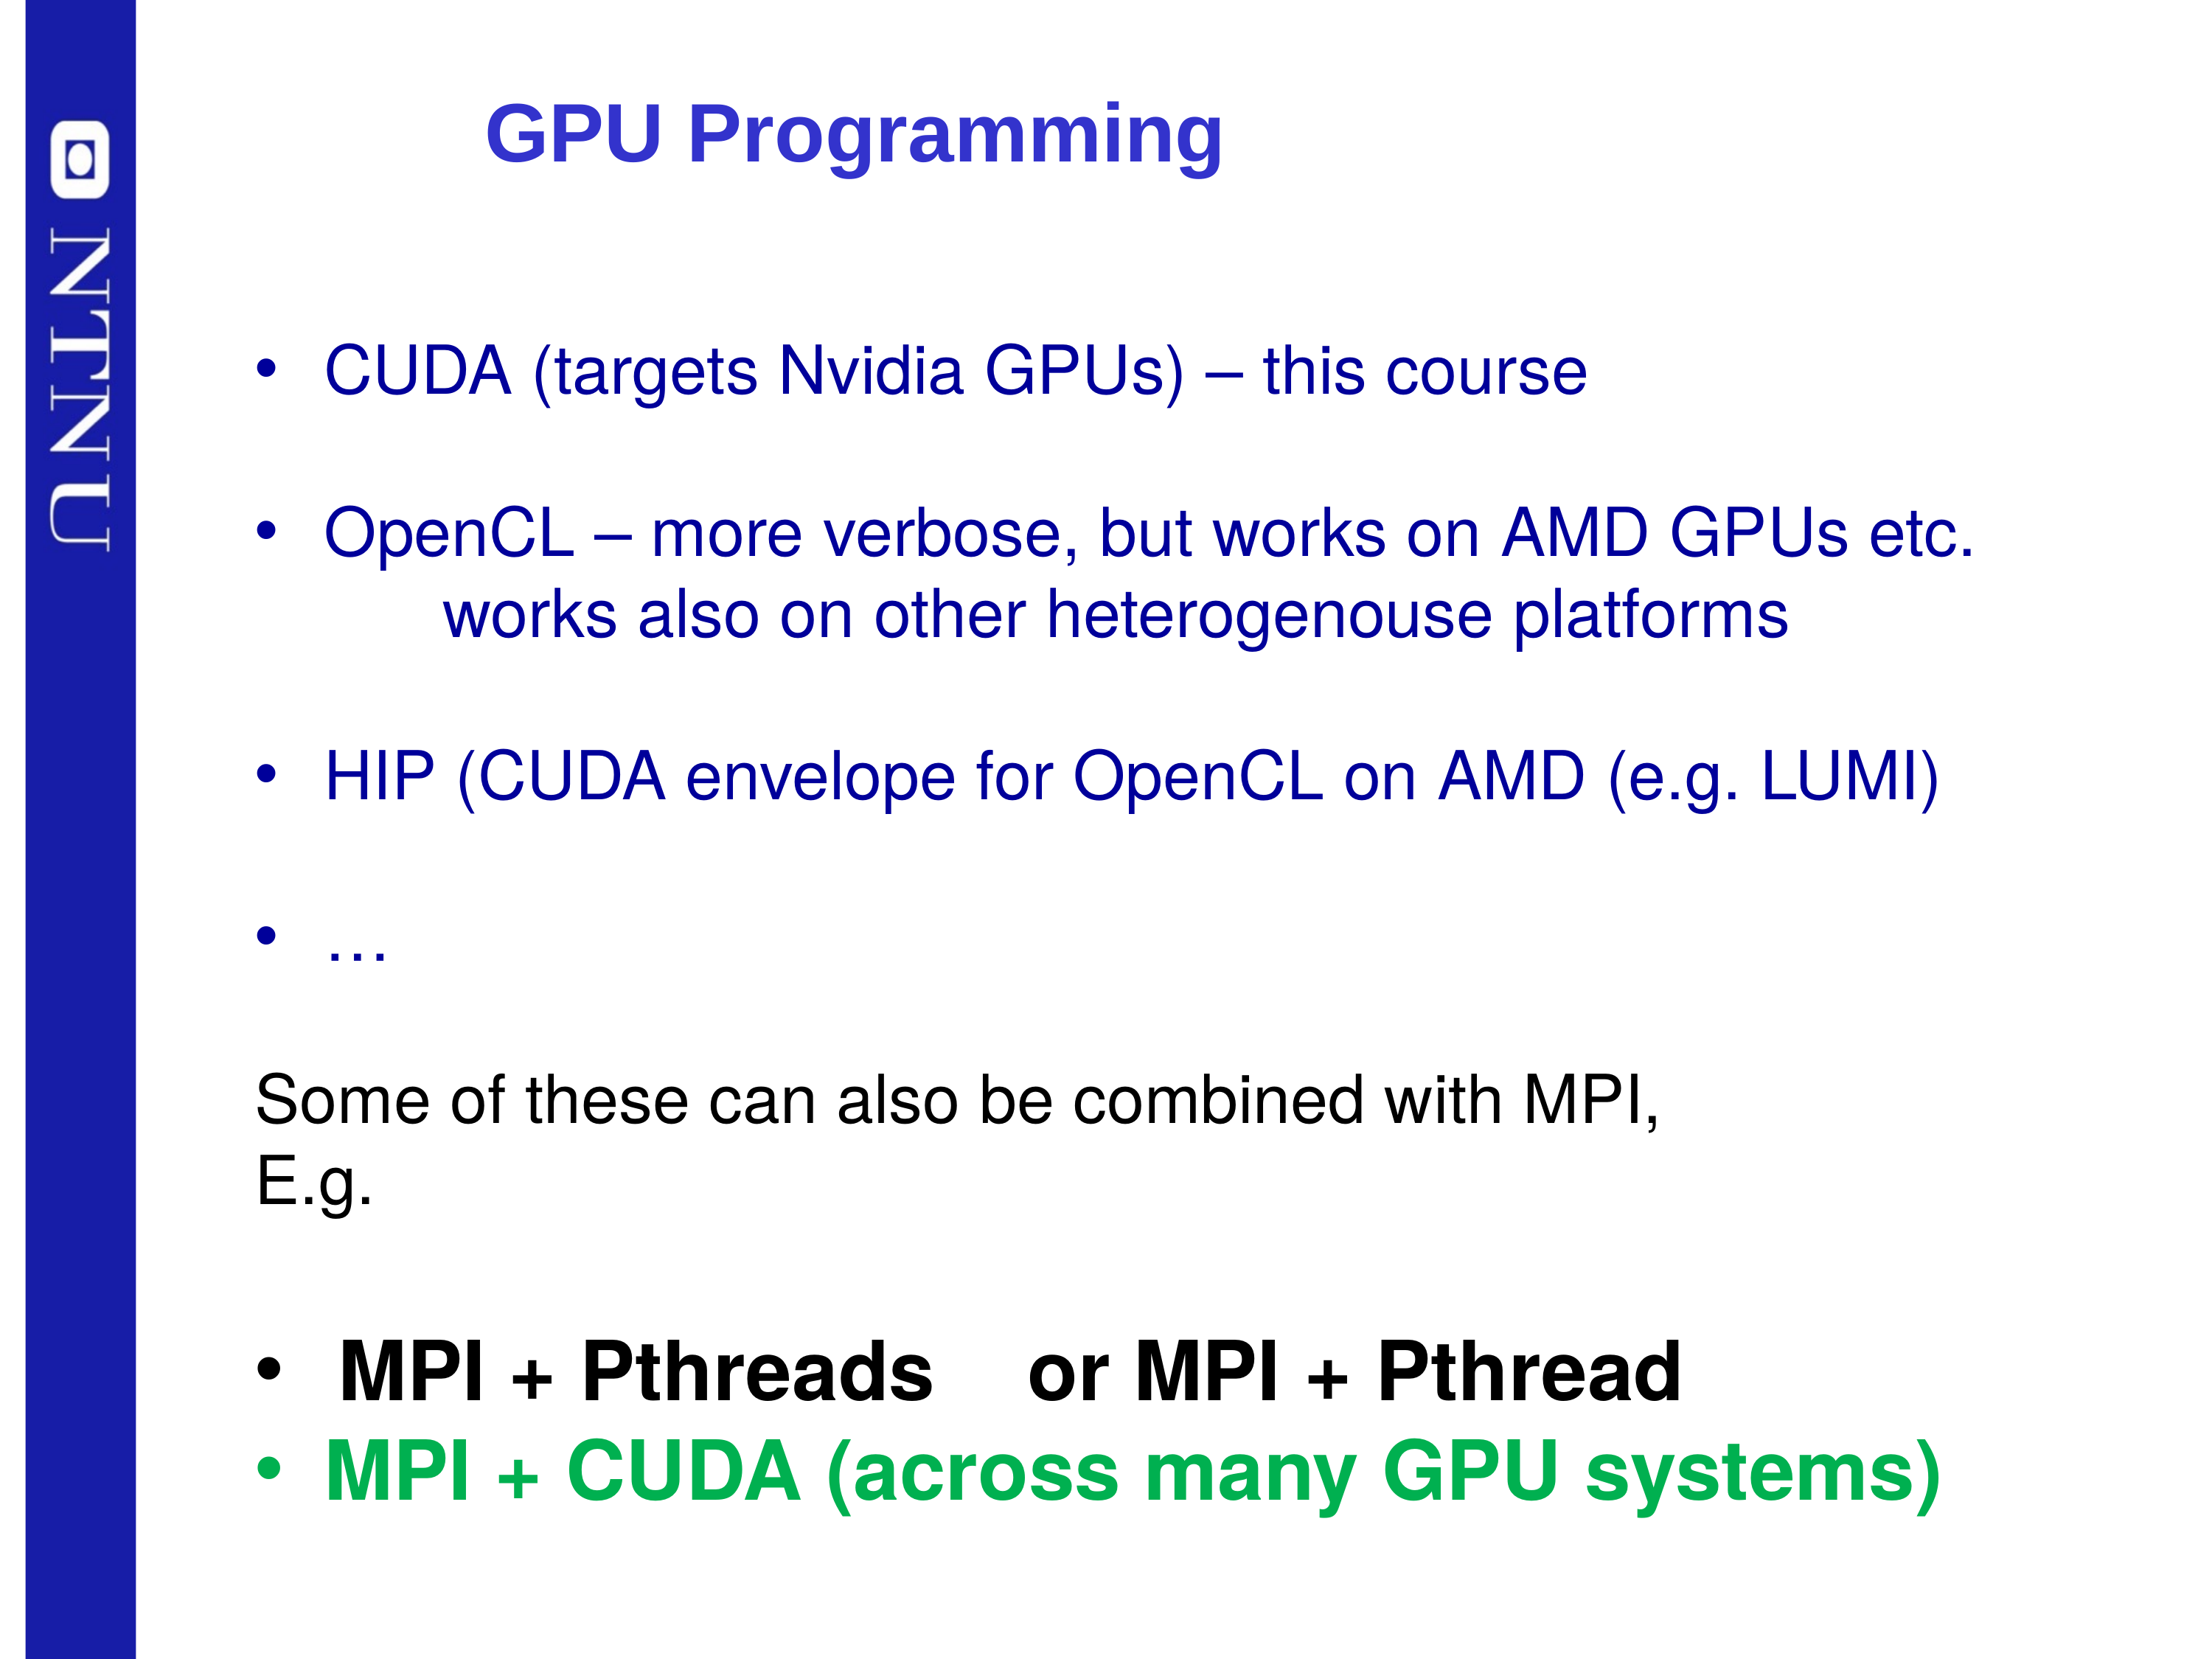

# GPU Programming

CUDA (targets Nvidia GPUs) – this course

OpenCL – more verbose, but works on AMD GPUs etc.
          works also on other heterogenouse platforms

HIP (CUDA envelope for OpenCL on AMD (e.g. LUMI)

…

Some of these can also be combined with MPI,
E.g.

MPI + Pthreads    or MPI + Pthread
MPI + CUDA (across many GPU systems)